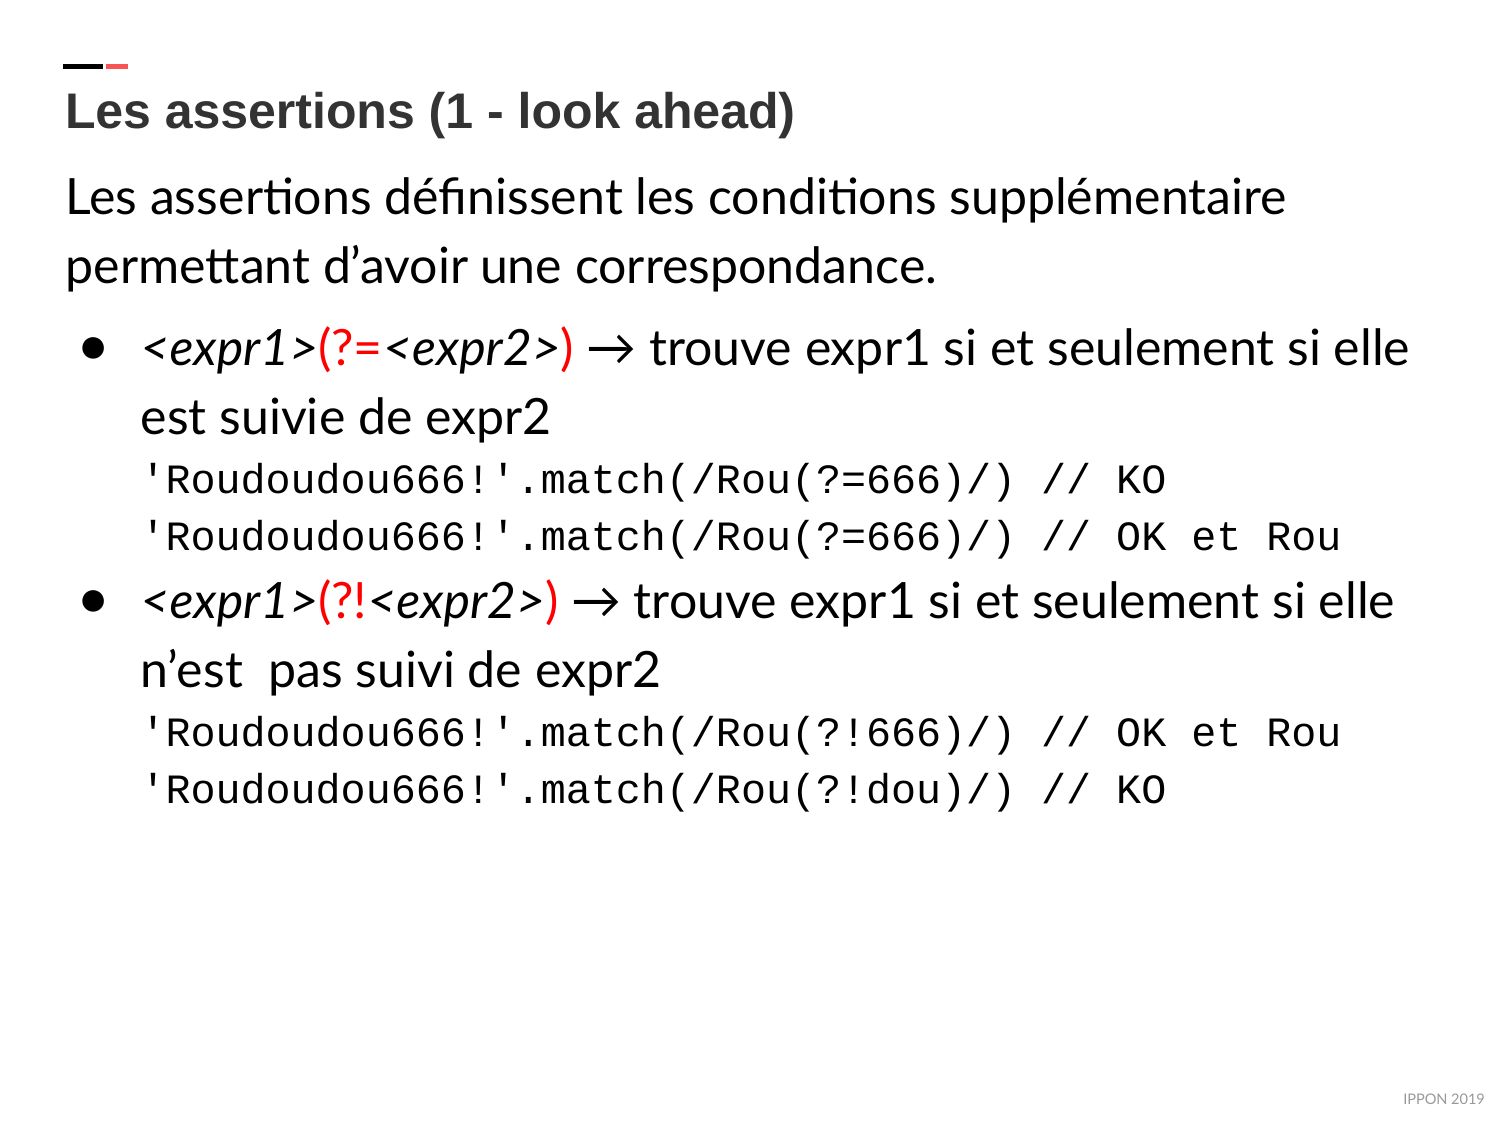

Les assertions (1 - look ahead)
Les assertions définissent les conditions supplémentaire  permettant d’avoir une correspondance.
<expr1>(?=<expr2>) → trouve expr1 si et seulement si elle est suivie de expr2
'Roudoudou666!'.match(/Rou(?=666)/) // KO
'Roudoudou666!'.match(/Rou(?=666)/) // OK et Rou
<expr1>(?!<expr2>) → trouve expr1 si et seulement si elle n’est  pas suivi de expr2
'Roudoudou666!'.match(/Rou(?!666)/) // OK et Rou
'Roudoudou666!'.match(/Rou(?!dou)/) // KO